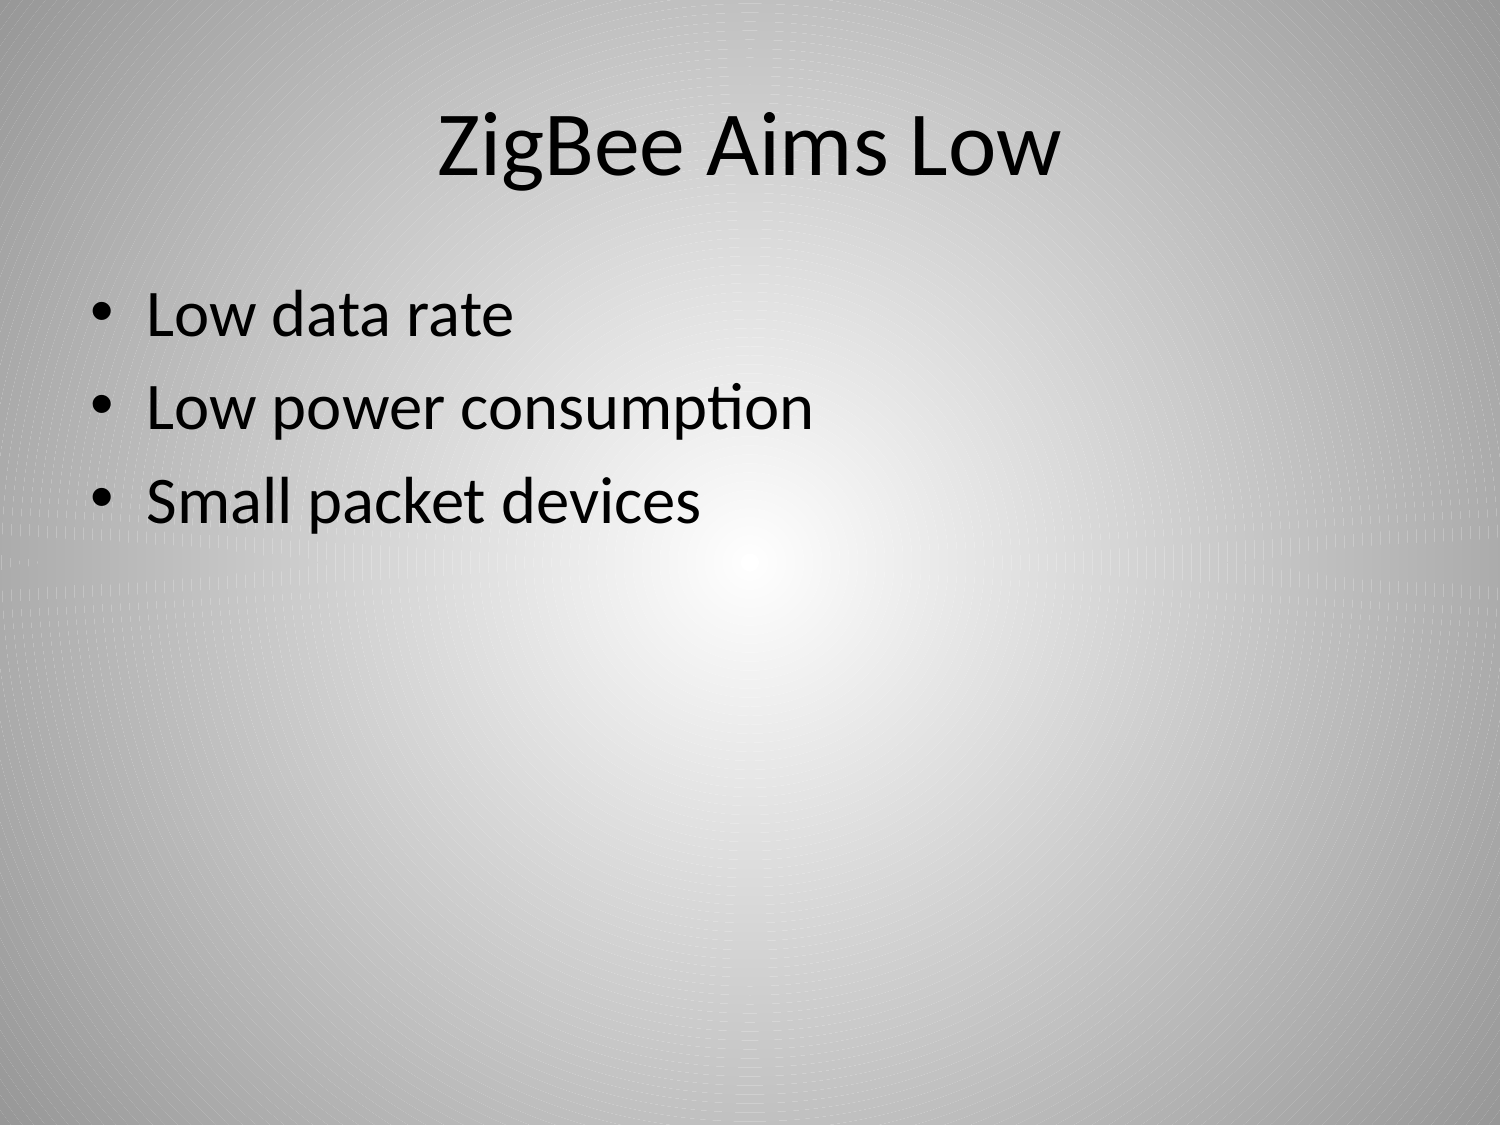

# ZigBee Aims Low
Low data rate
Low power consumption
Small packet devices